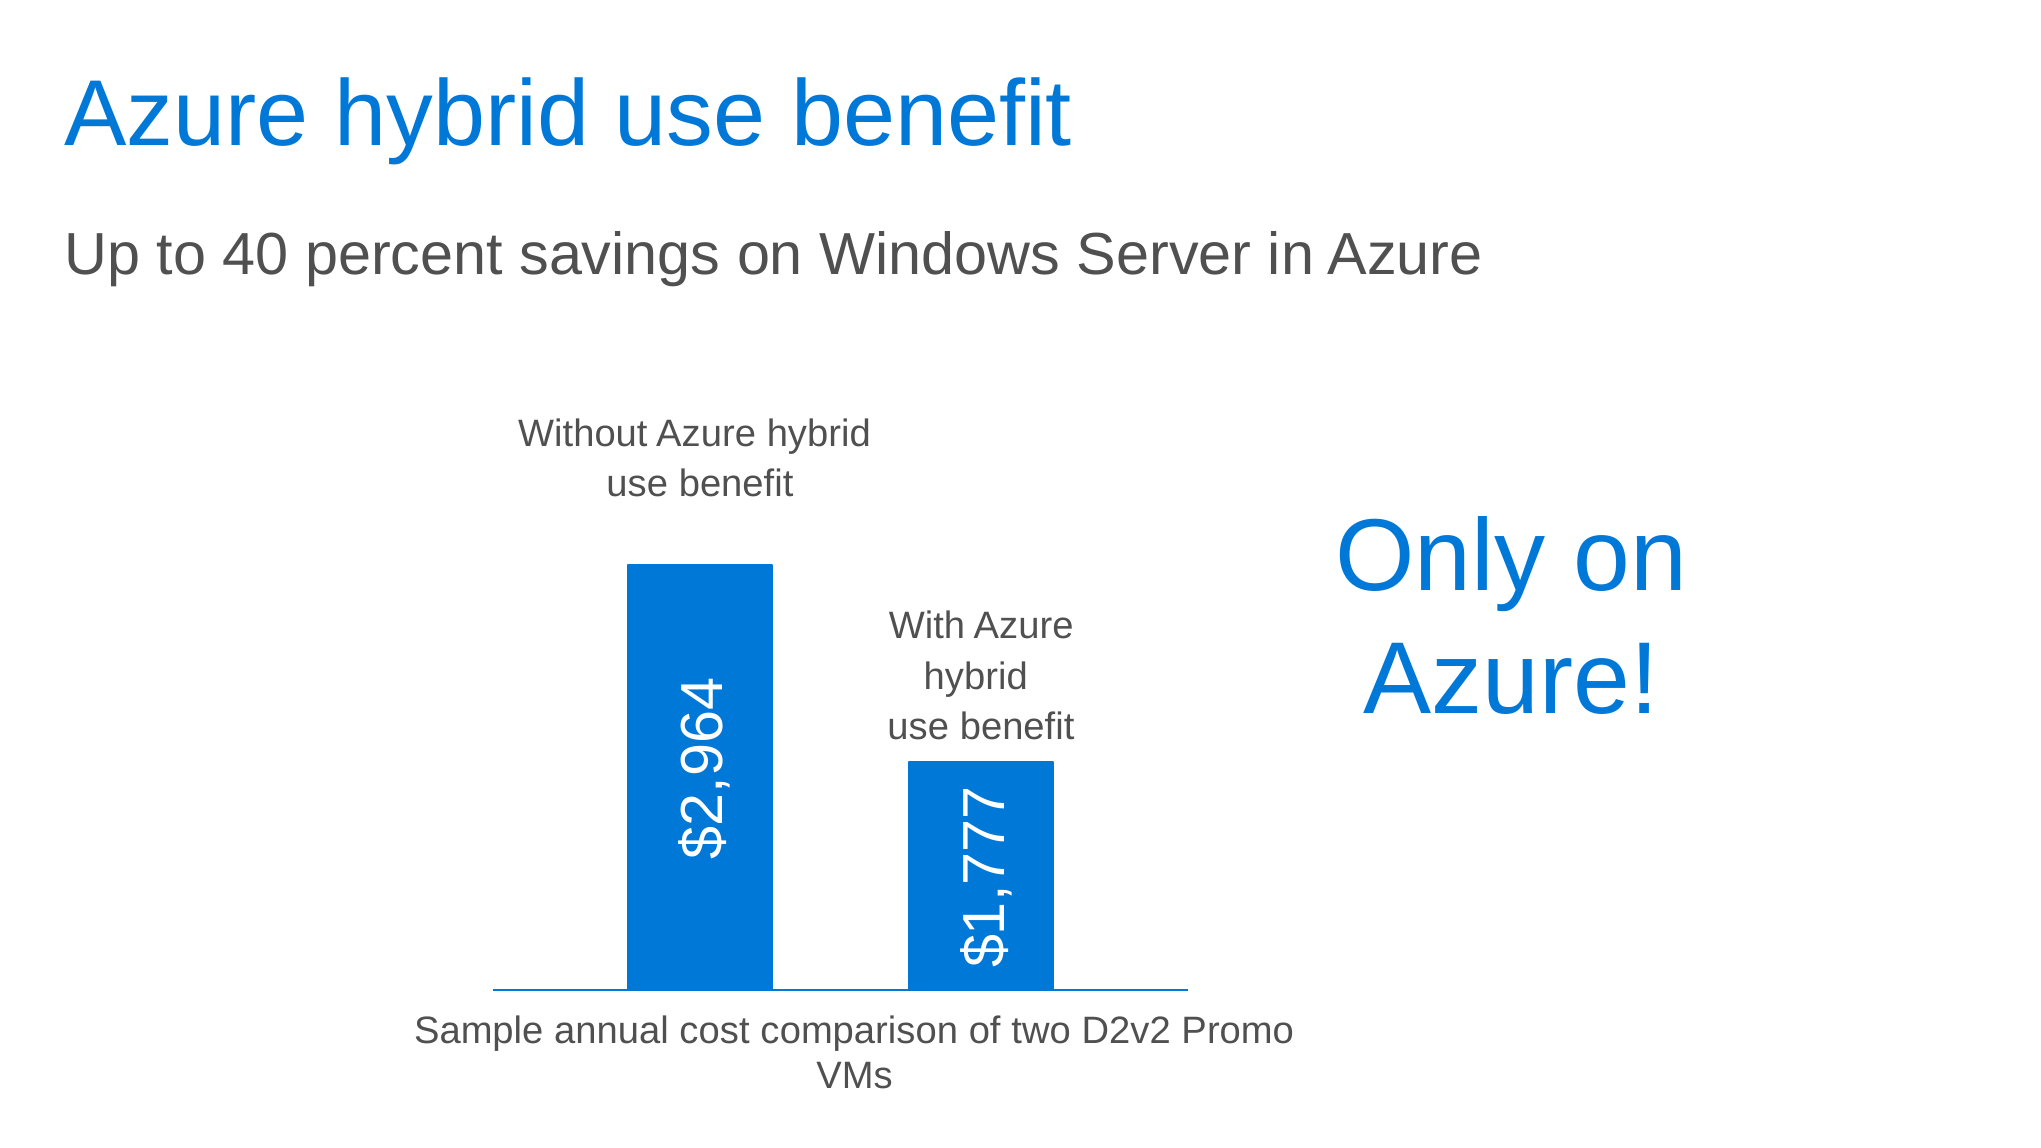

Azure hybrid use benefit
Up to 40 percent savings on Windows Server in Azure
Without Azure hybrid
use benefit
Only on Azure!

With Azure hybrid
use benefit
$2,964

$1,777
Sample annual cost comparison of two D2v2 Promo VMs